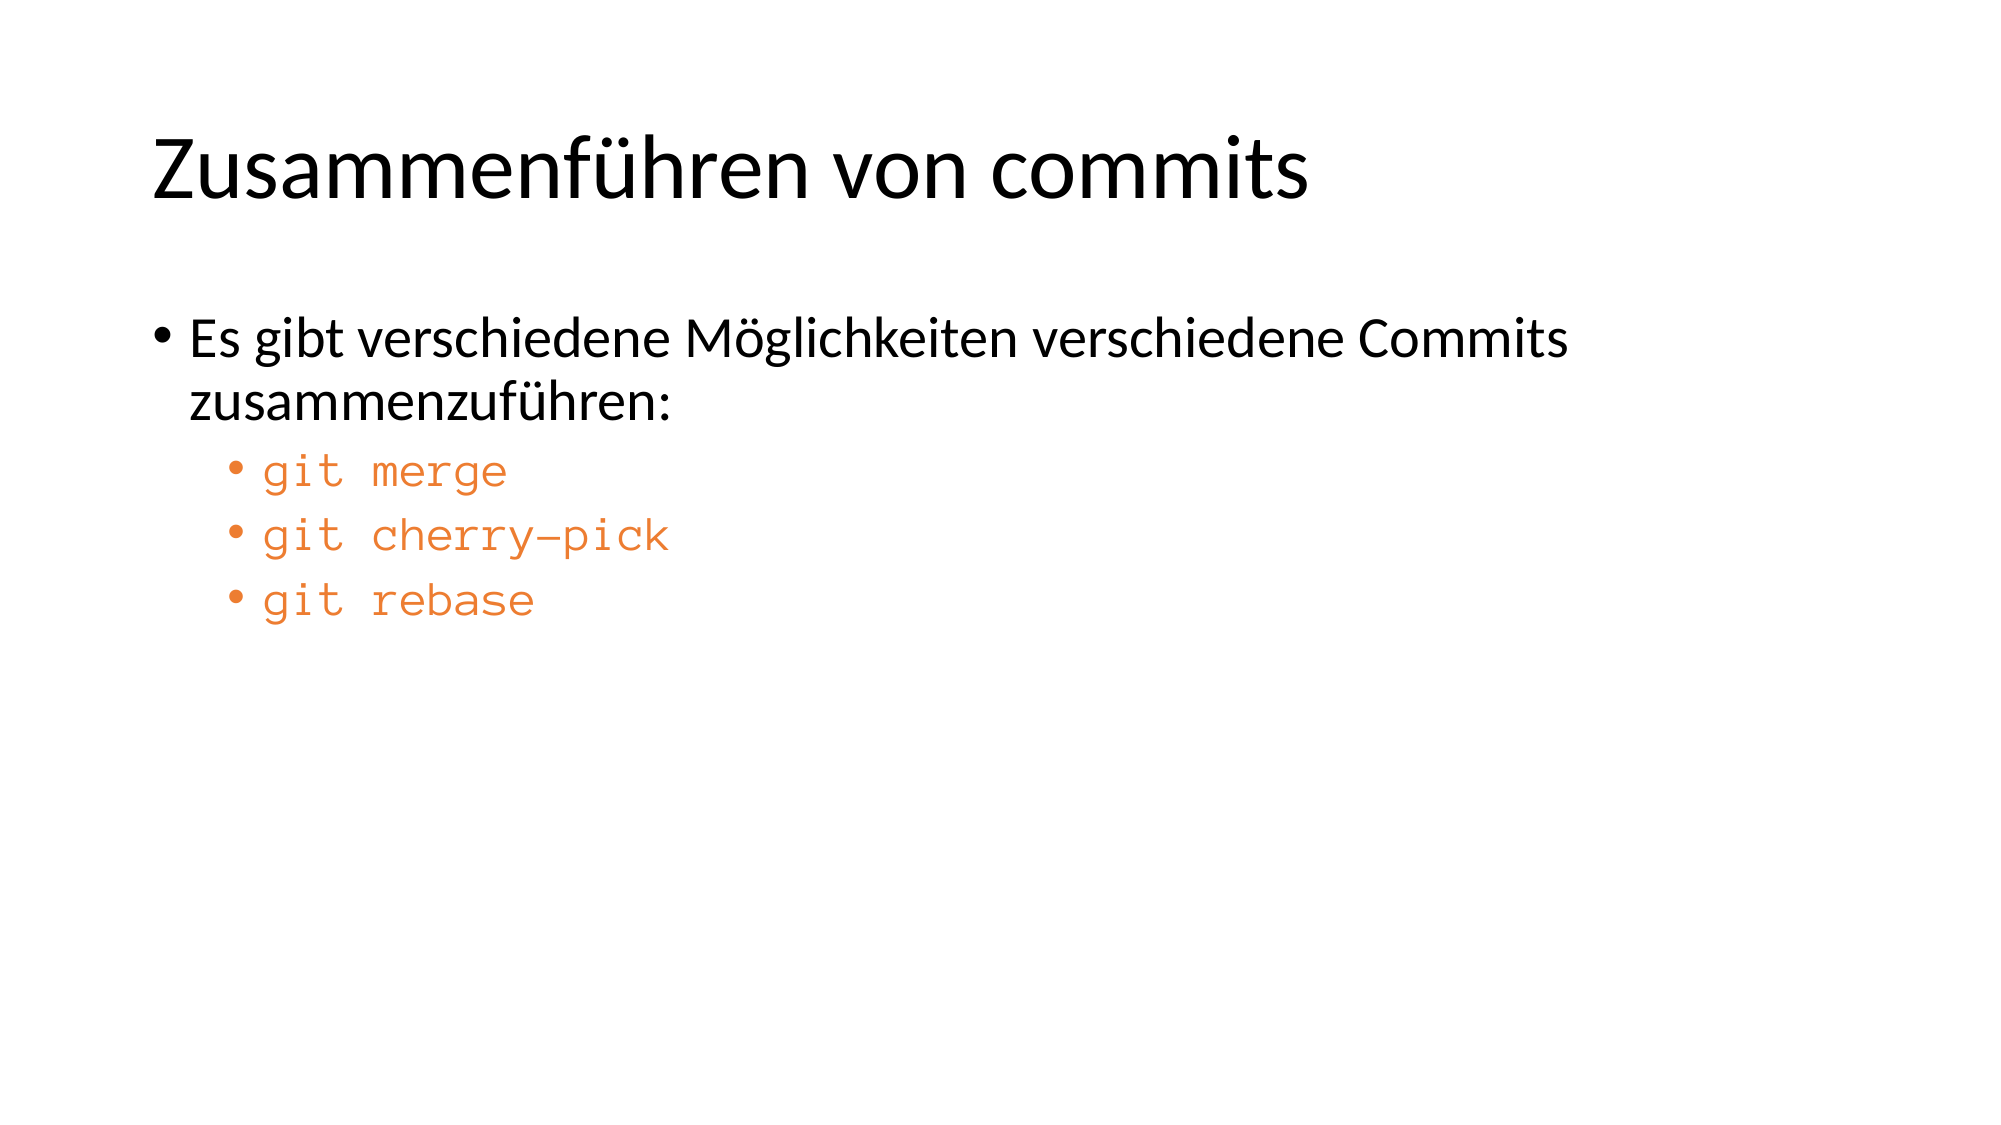

# Zusammenführen von commits
Es gibt verschiedene Möglichkeiten verschiedene Commits zusammenzuführen:
git merge
git cherry-pick
git rebase